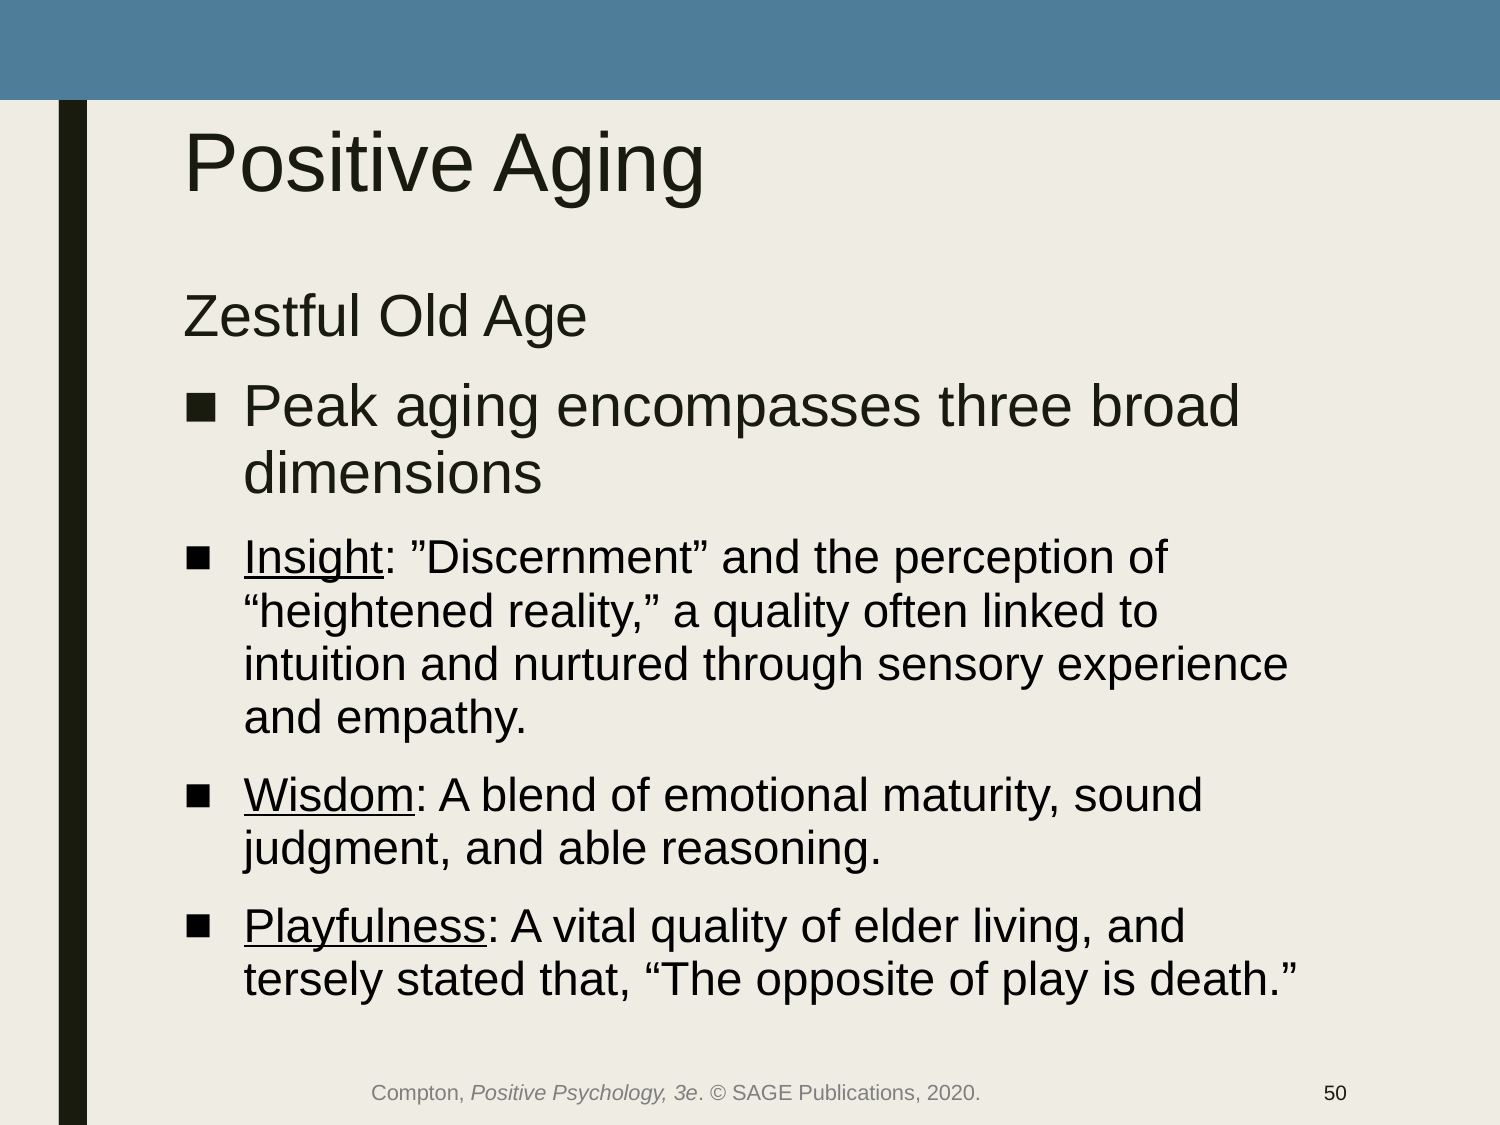

# Positive Aging
Zestful Old Age
Peak aging encompasses three broad dimensions
Insight: ”Discernment” and the perception of “heightened reality,” a quality often linked to intuition and nurtured through sensory experience and empathy.
Wisdom: A blend of emotional maturity, sound judgment, and able reasoning.
Playfulness: A vital quality of elder living, and tersely stated that, “The opposite of play is death.”
Compton, Positive Psychology, 3e. © SAGE Publications, 2020.
50